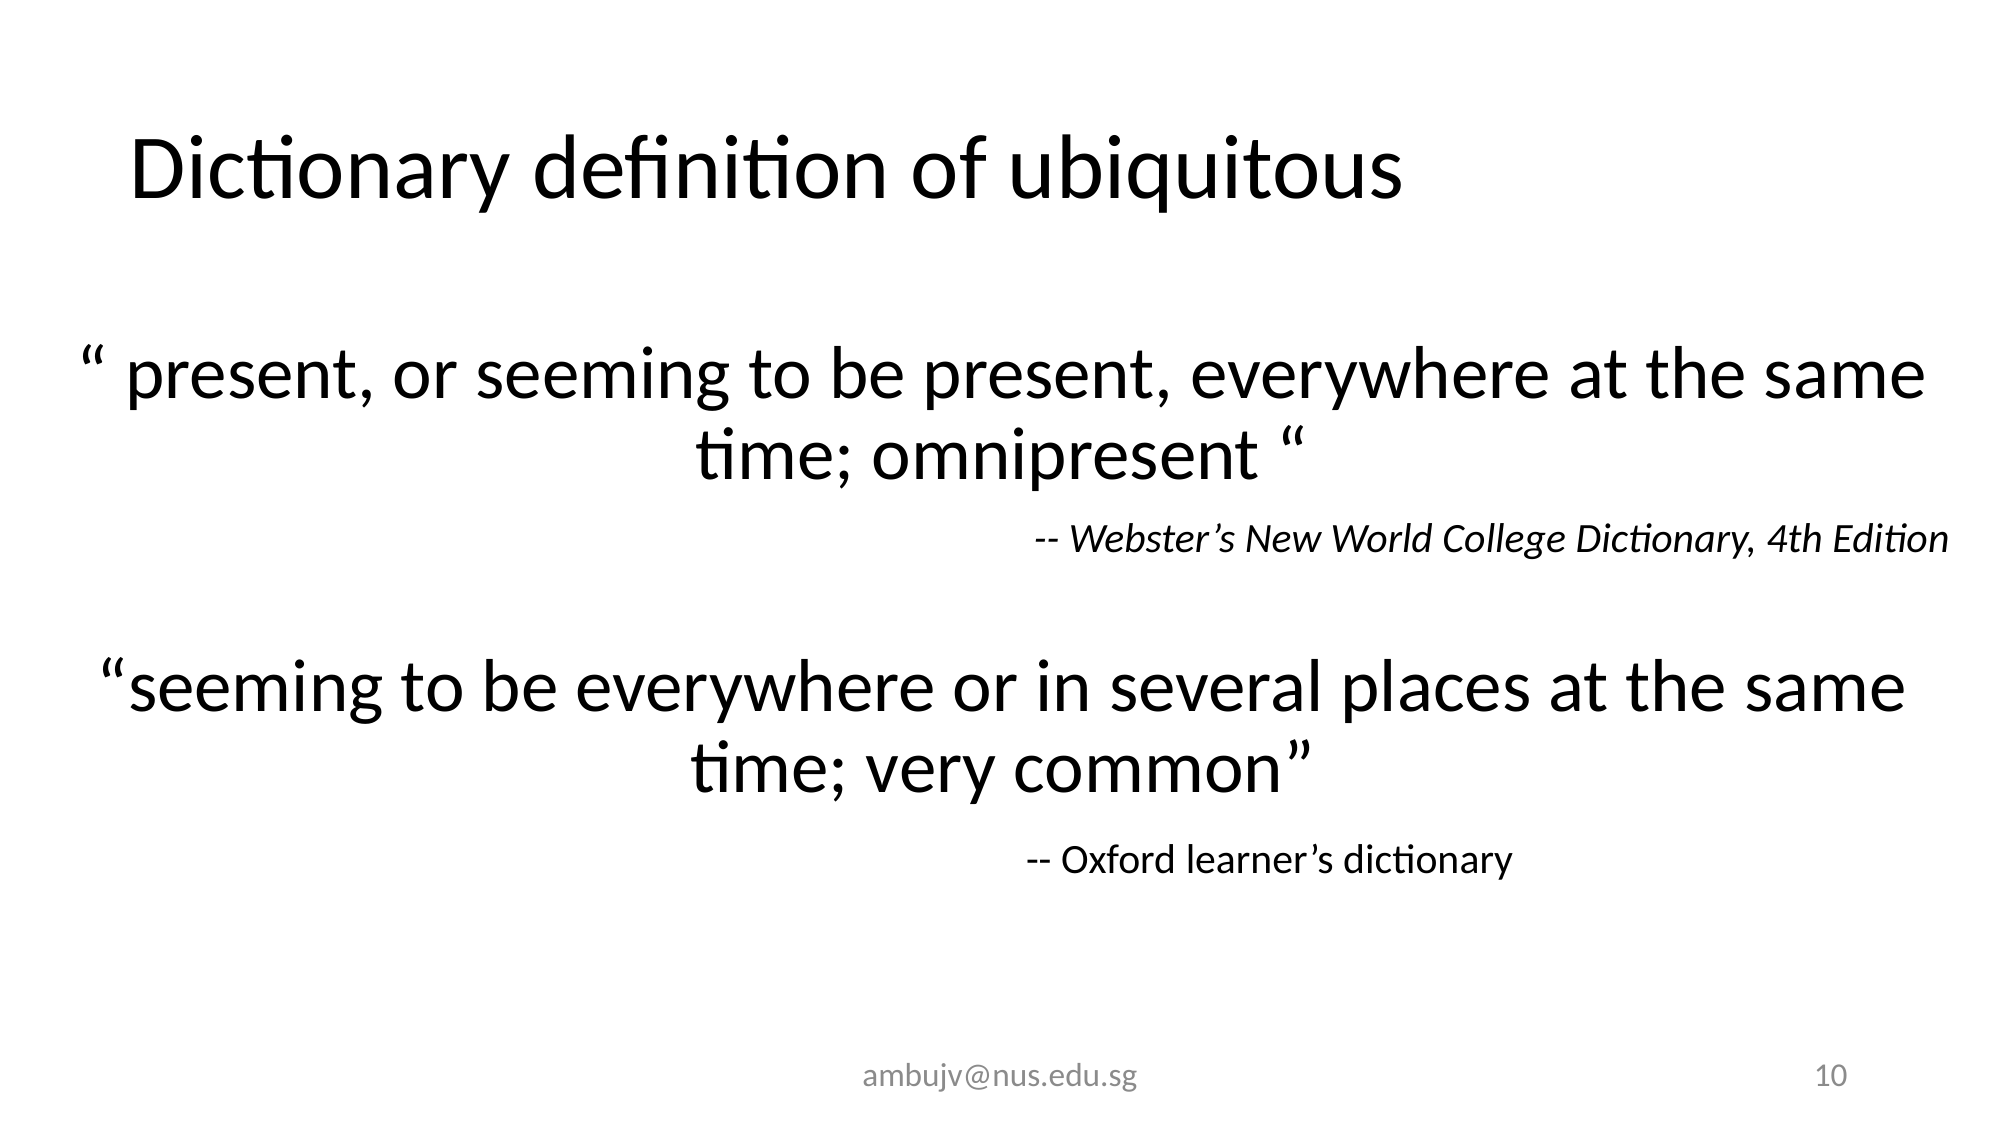

# Dictionary definition of ubiquitous
“ present, or seeming to be present, everywhere at the same time; omnipresent “
-- Webster’s New World College Dictionary, 4th Edition

“seeming to be everywhere or in several places at the same time; very common”
			     -- Oxford learner’s dictionary

ambujv@nus.edu.sg
10